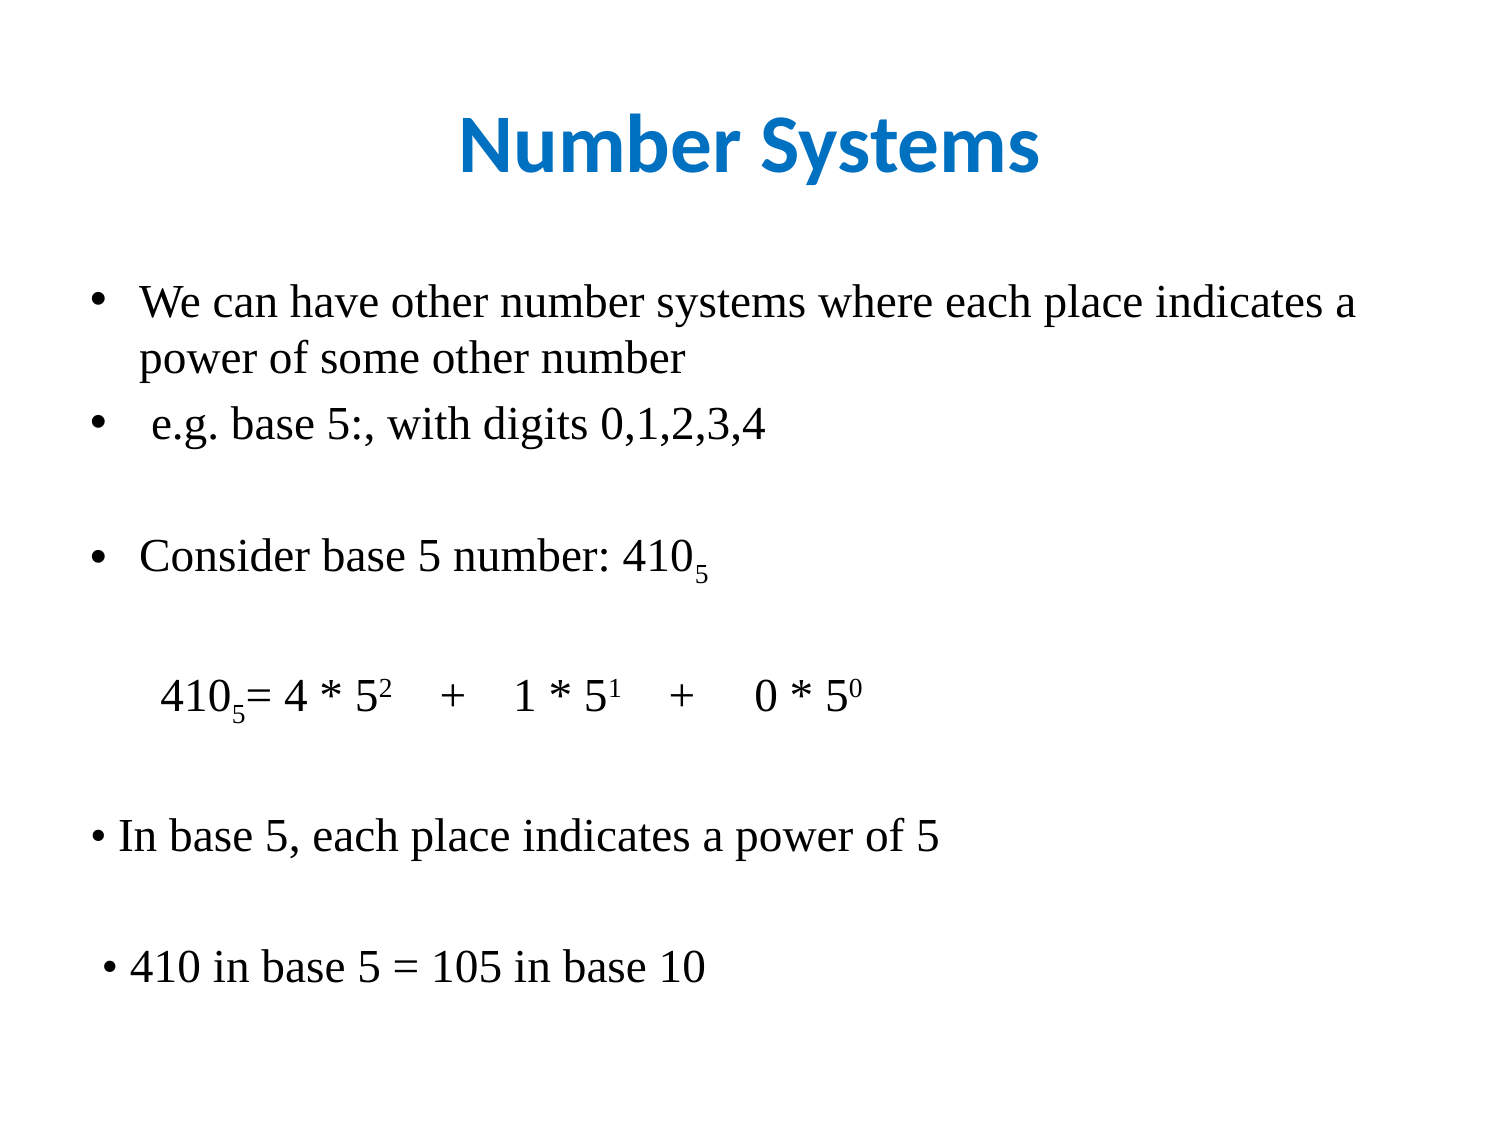

# Number Systems
We can have other number systems where each place indicates a power of some other number
 e.g. base 5:, with digits 0,1,2,3,4

Consider base 5 number: 4105

      4105= 4 * 52    +    1 * 51    +     0 * 50

• In base 5, each place indicates a power of 5

 • 410 in base 5 = 105 in base 10